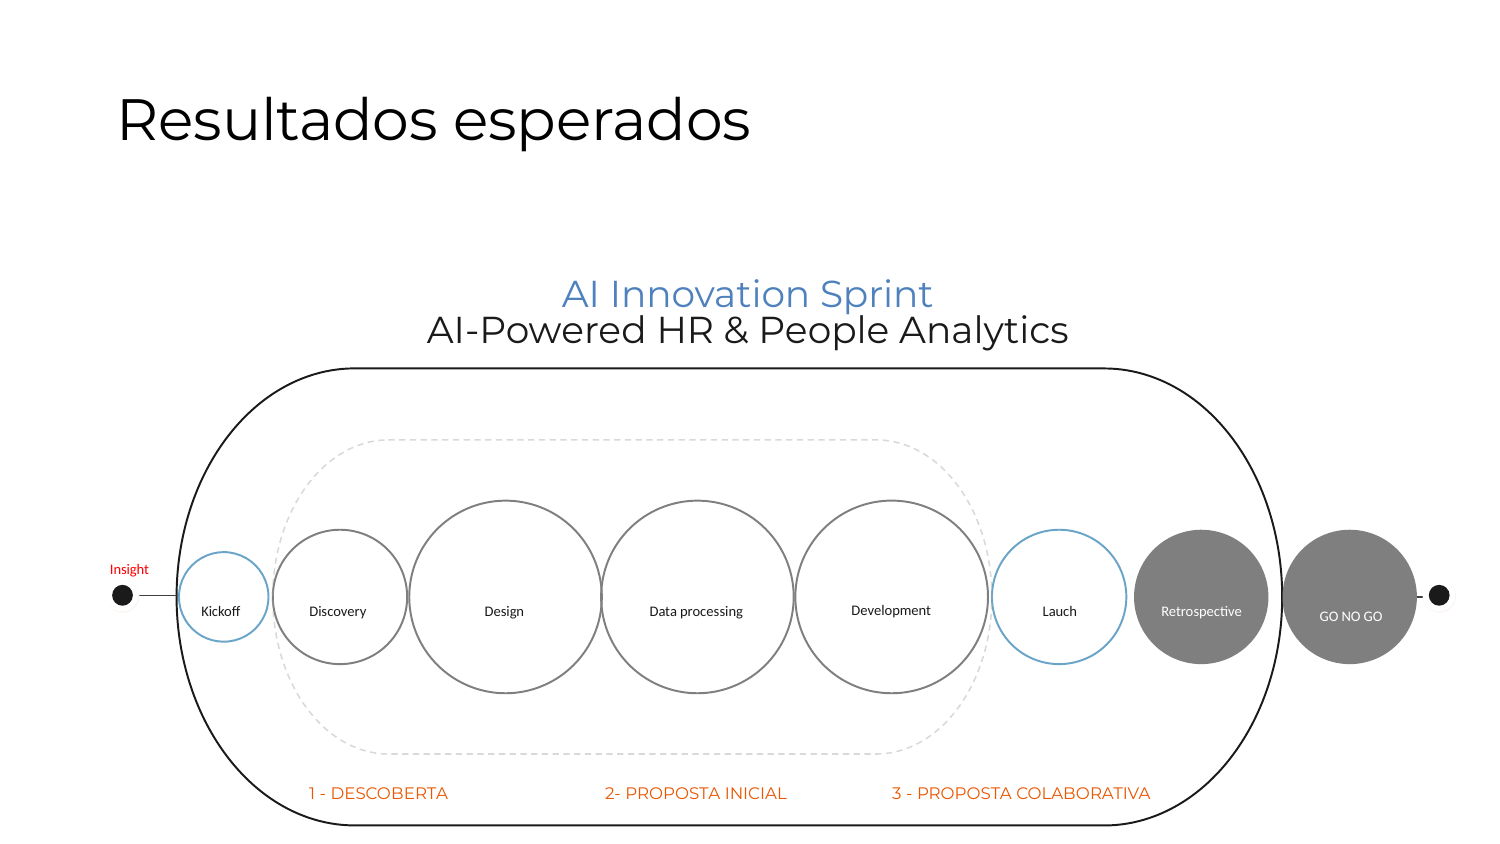

Resultados esperados
AI Innovation Sprint
AI-Powered HR & People Analytics

Insight

Development
Kickoff
Discovery
Design
Data processing
Lauch
Retrospective

GO NO GO
2- PROPOSTA INICIAL
1 - DESCOBERTA
3 - PROPOSTA COLABORATIVA